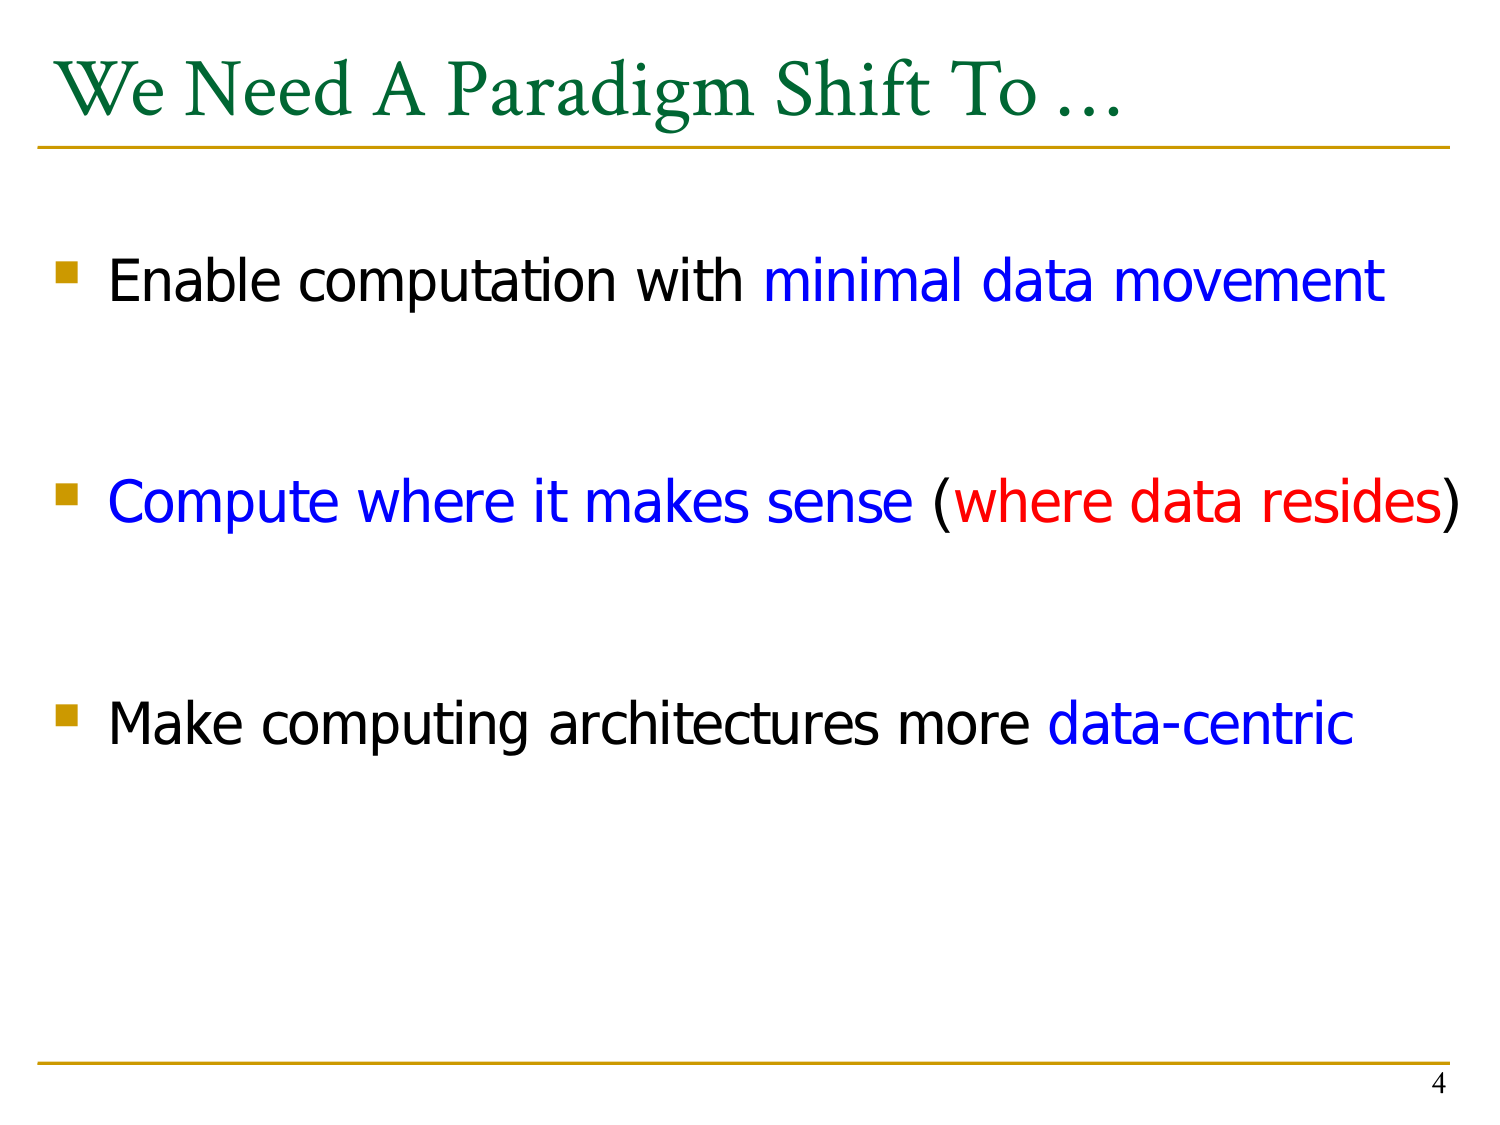

# We Need A Paradigm Shift To …

Enable computation with minimal data movement

Compute where it makes sense (where data resides)

Make computing architectures more data-centric
4